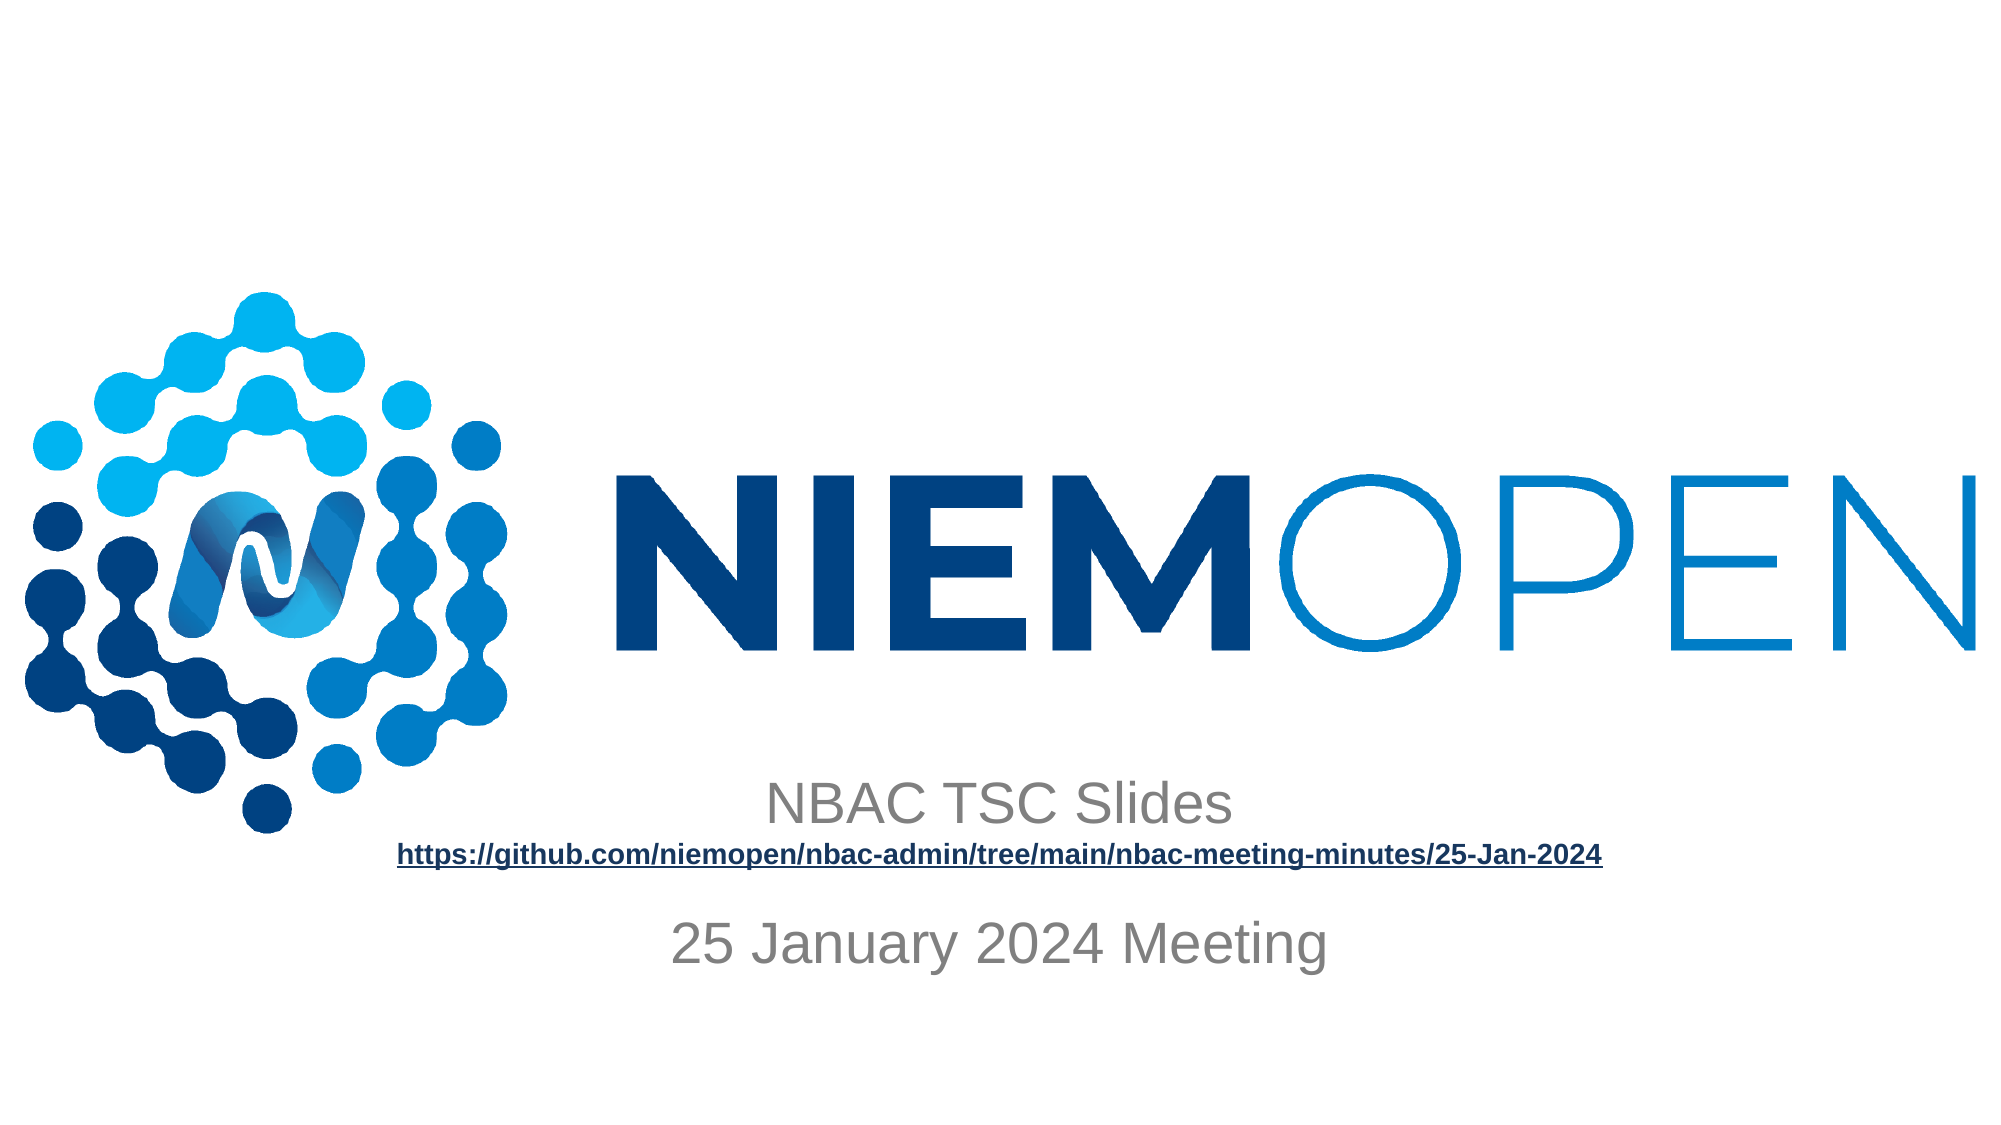

# NBAC TSC Slides https://github.com/niemopen/nbac-admin/tree/main/nbac-meeting-minutes/25-Jan-2024 25 January 2024 Meeting